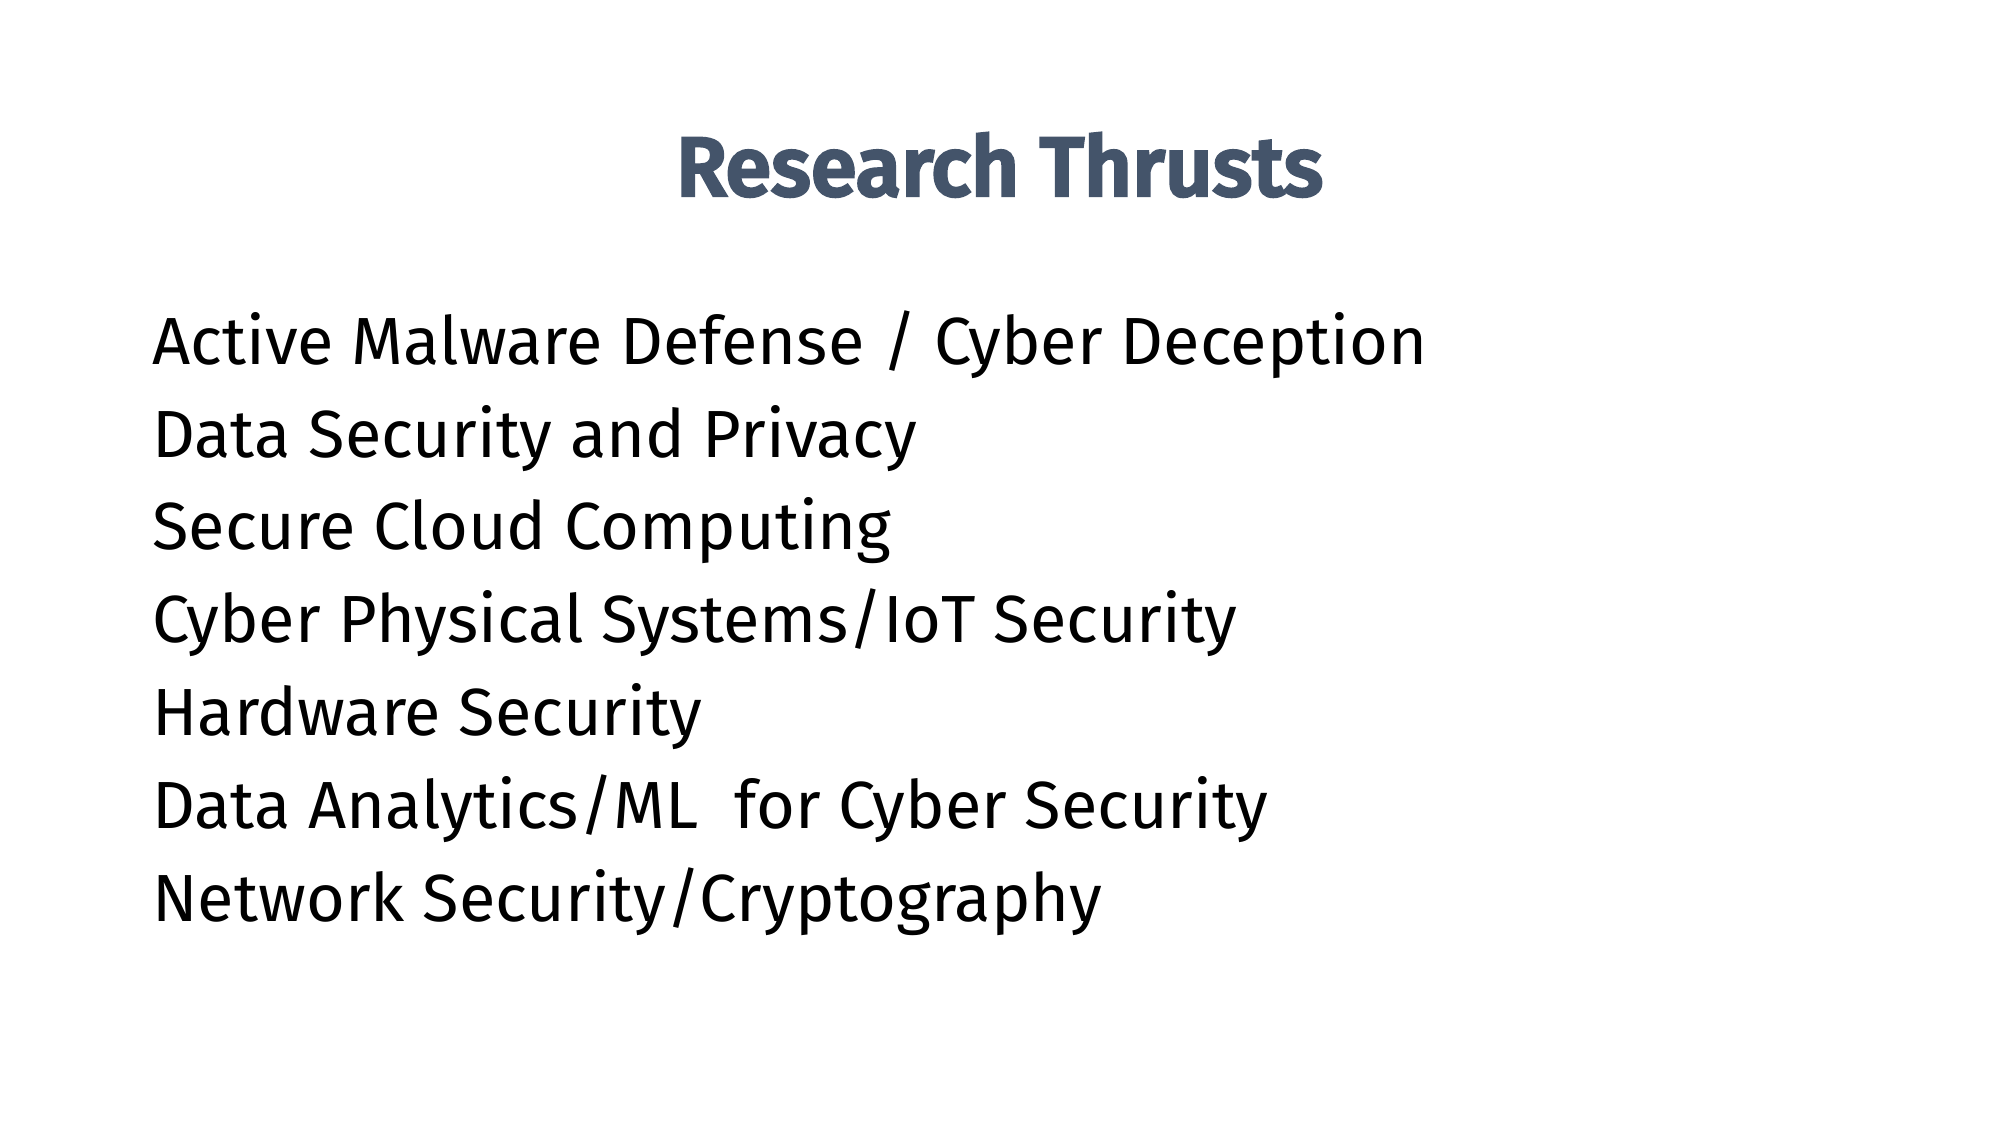

# Research Thrusts
Active Malware Defense / Cyber Deception
Data Security and Privacy
Secure Cloud Computing
Cyber Physical Systems/IoT Security
Hardware Security
Data Analytics/ML  for Cyber Security
Network Security/Cryptography